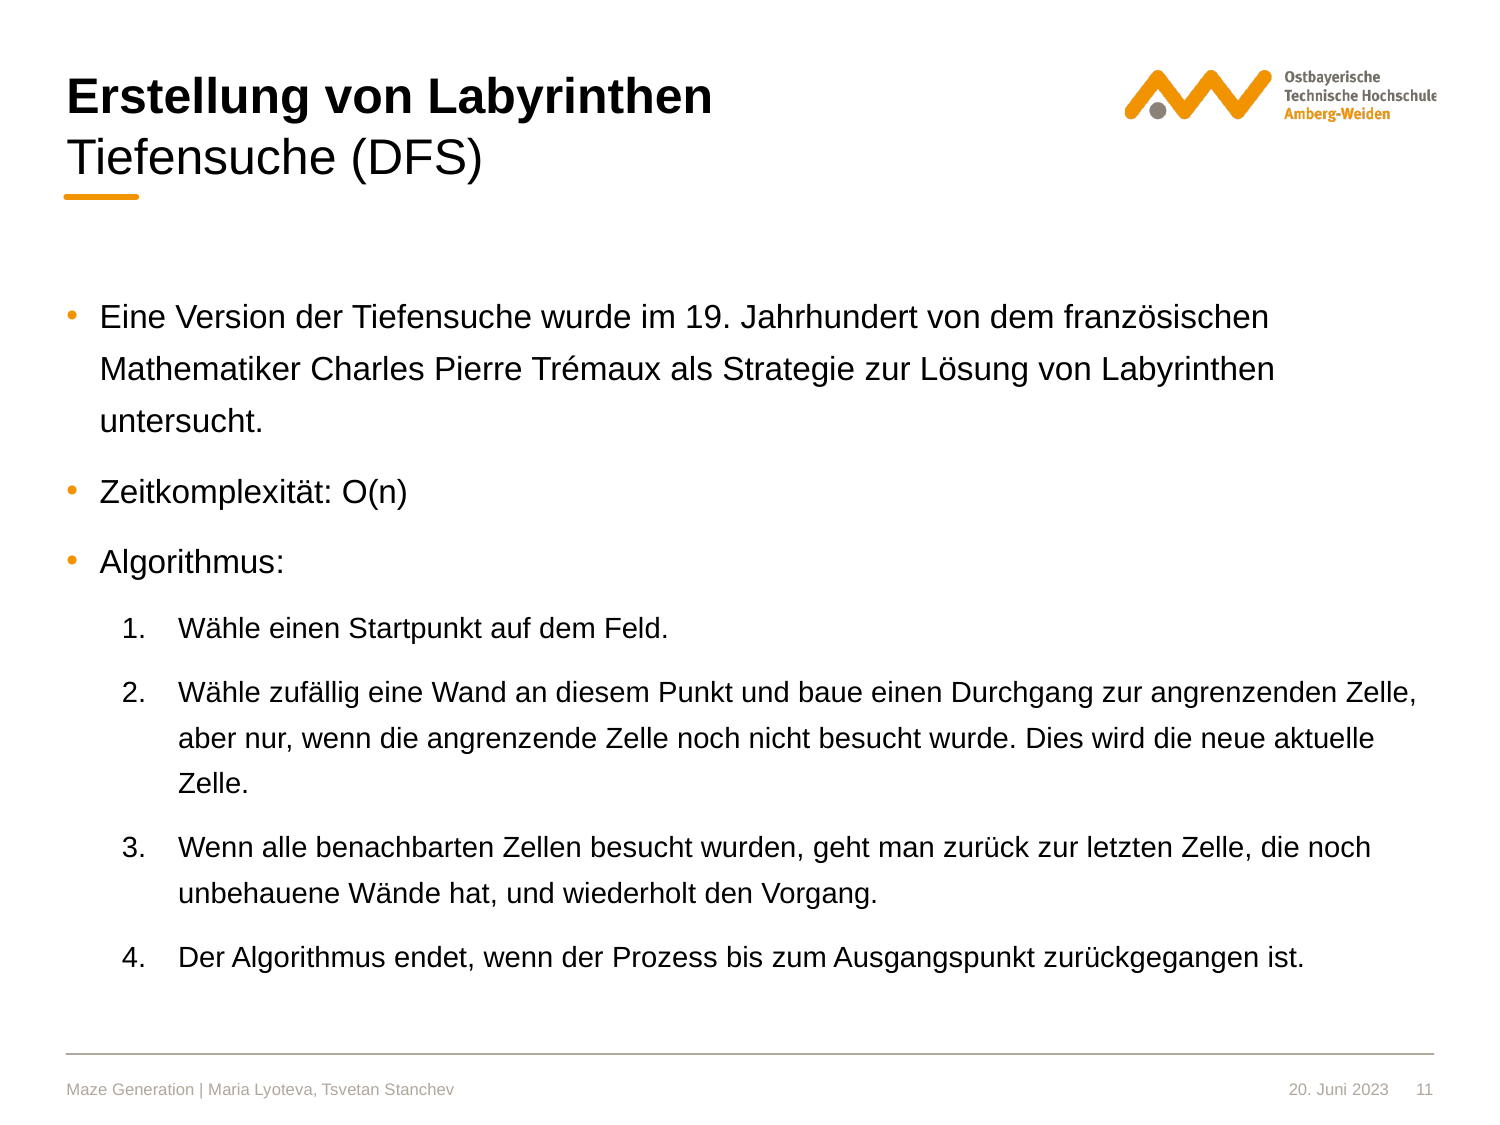

# Erstellung von Labyrinthen
Tiefensuche (DFS)
Eine Version der Tiefensuche wurde im 19. Jahrhundert von dem französischen Mathematiker Charles Pierre Trémaux als Strategie zur Lösung von Labyrinthen untersucht.
Zeitkomplexität: O(n)
Algorithmus:
Wähle einen Startpunkt auf dem Feld.
Wähle zufällig eine Wand an diesem Punkt und baue einen Durchgang zur angrenzenden Zelle, aber nur, wenn die angrenzende Zelle noch nicht besucht wurde. Dies wird die neue aktuelle Zelle.
Wenn alle benachbarten Zellen besucht wurden, geht man zurück zur letzten Zelle, die noch unbehauene Wände hat, und wiederholt den Vorgang.
Der Algorithmus endet, wenn der Prozess bis zum Ausgangspunkt zurückgegangen ist.
Maze Generation | Maria Lyoteva, Tsvetan Stanchev
20. Juni 2023
11